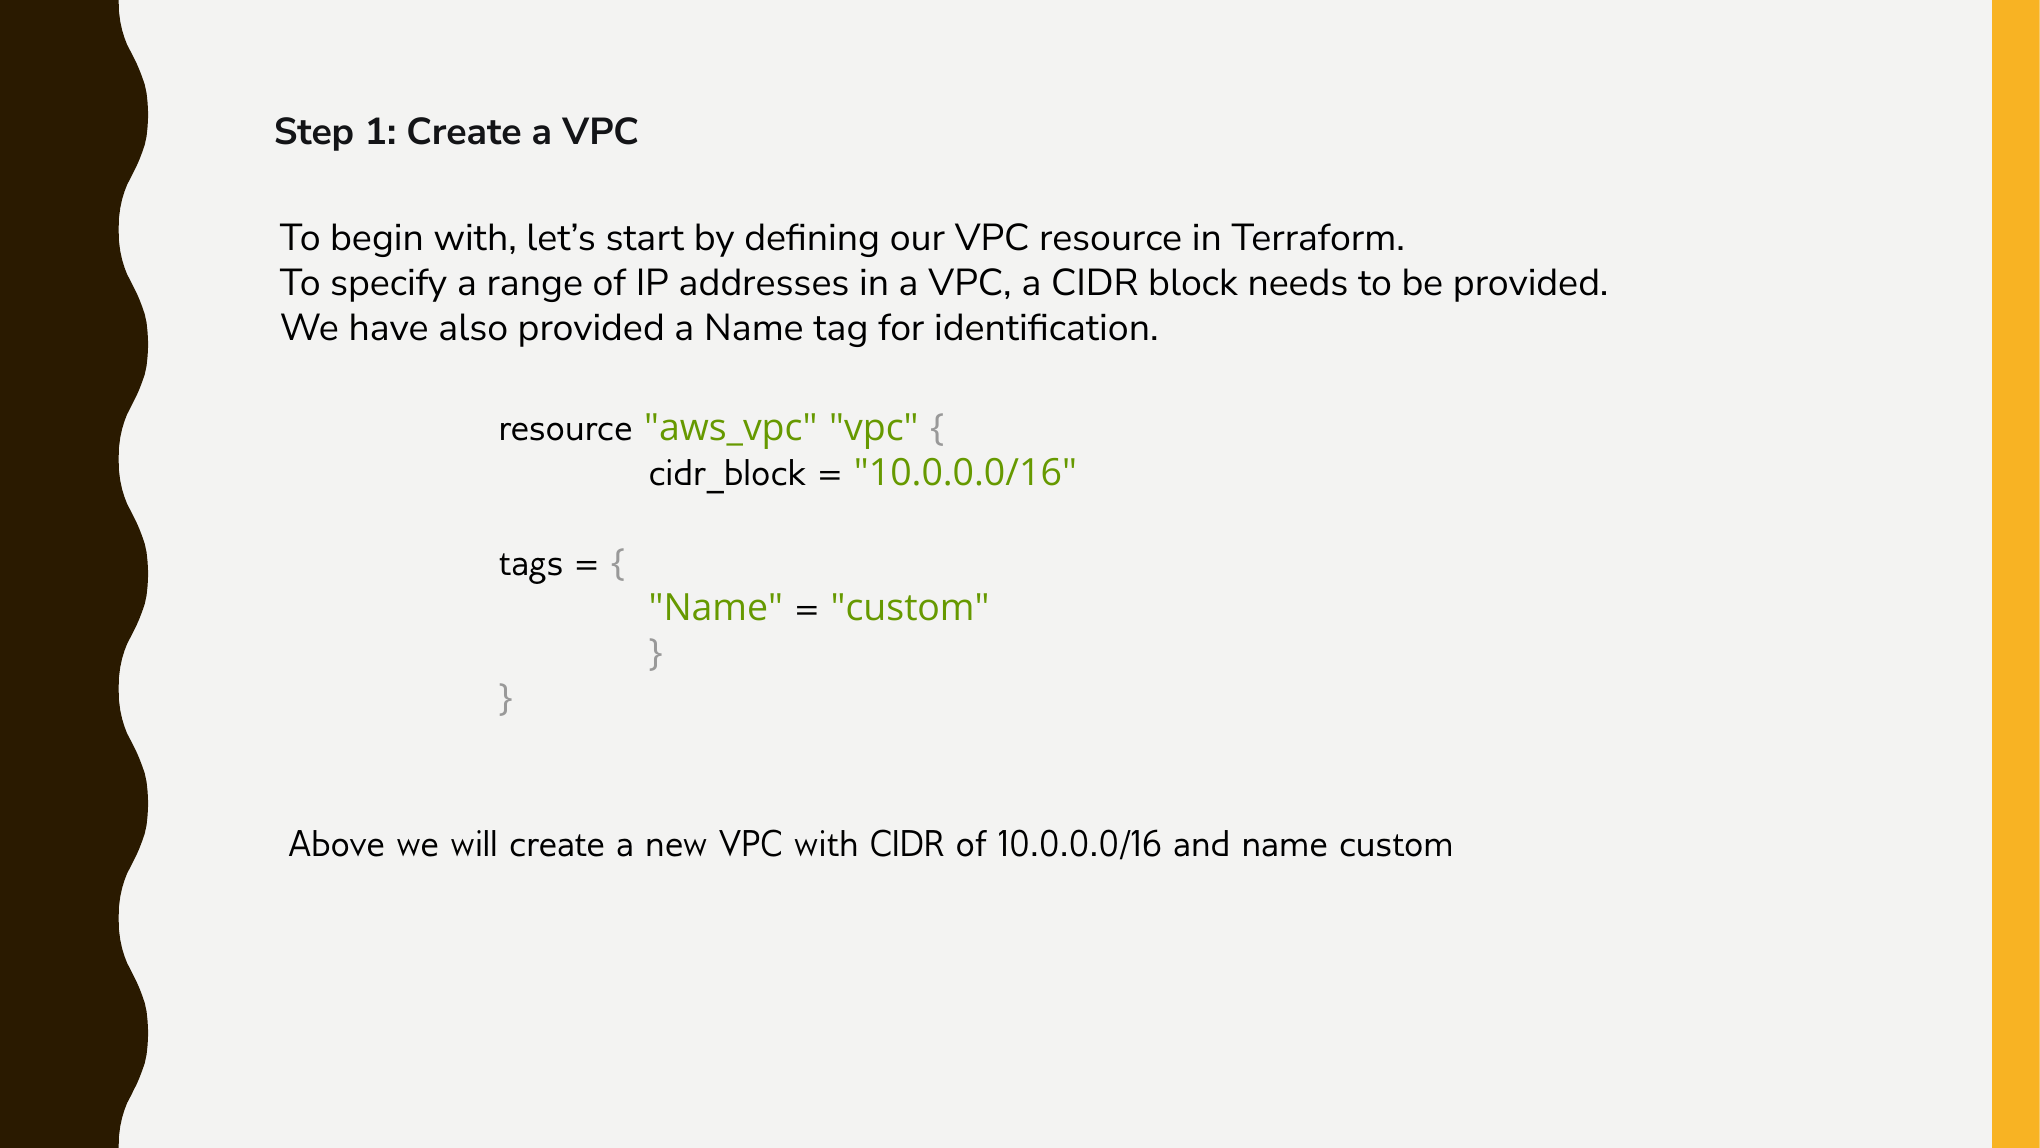

Step 1: Create a VPC

To begin with, let’s start by defining our VPC resource in Terraform.
To specify a range of IP addresses in a VPC, a CIDR block needs to be provided.
We have also provided a Name tag for identification.
resource "aws_vpc" "vpc" {
	cidr_block = "10.0.0.0/16"

tags = {
	"Name" = "custom"
	}
}

Above we will create a new VPC with CIDR of 10.0.0.0/16 and name custom